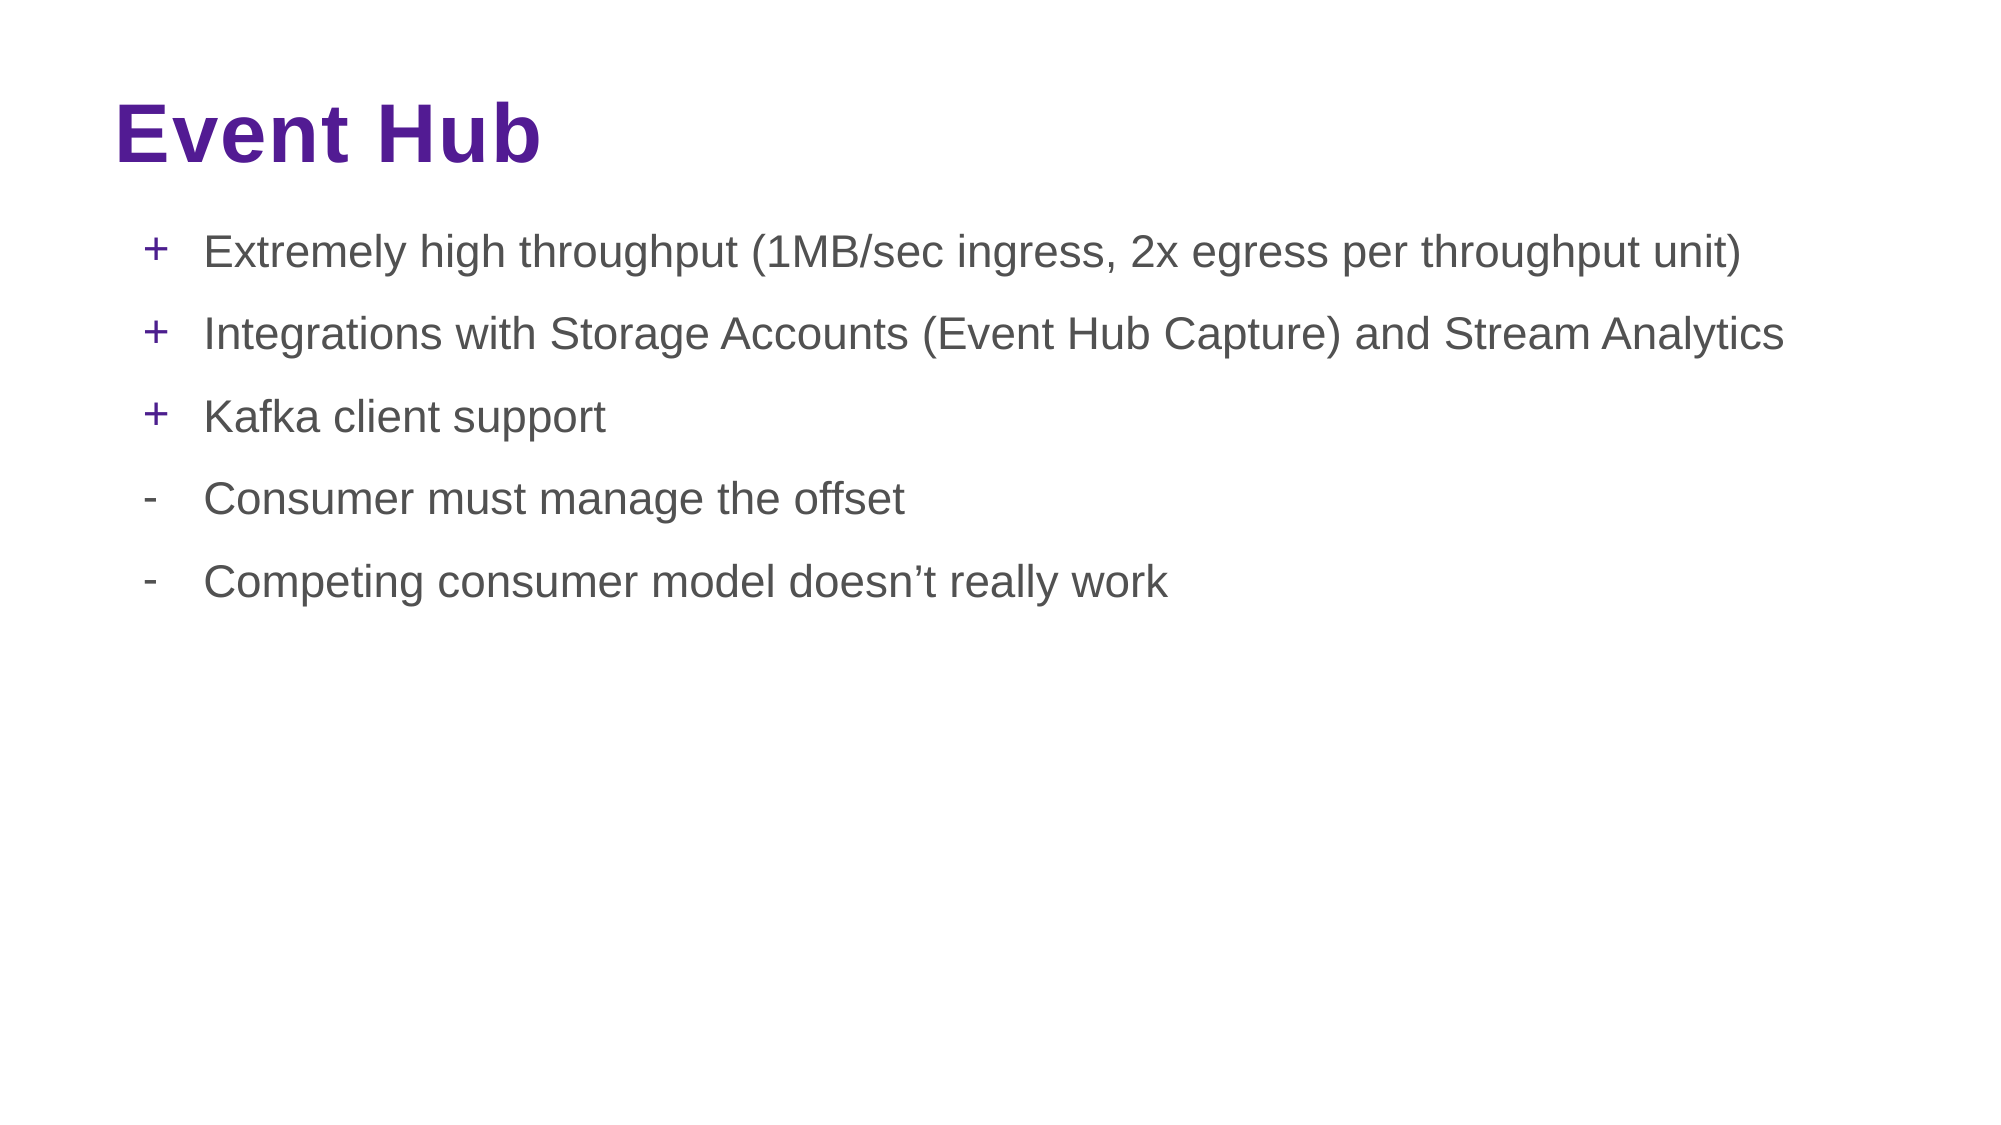

# Event Hub
Extremely high throughput (1MB/sec ingress, 2x egress per throughput unit)
Integrations with Storage Accounts (Event Hub Capture) and Stream Analytics
Kafka client support
Consumer must manage the offset
Competing consumer model doesn’t really work